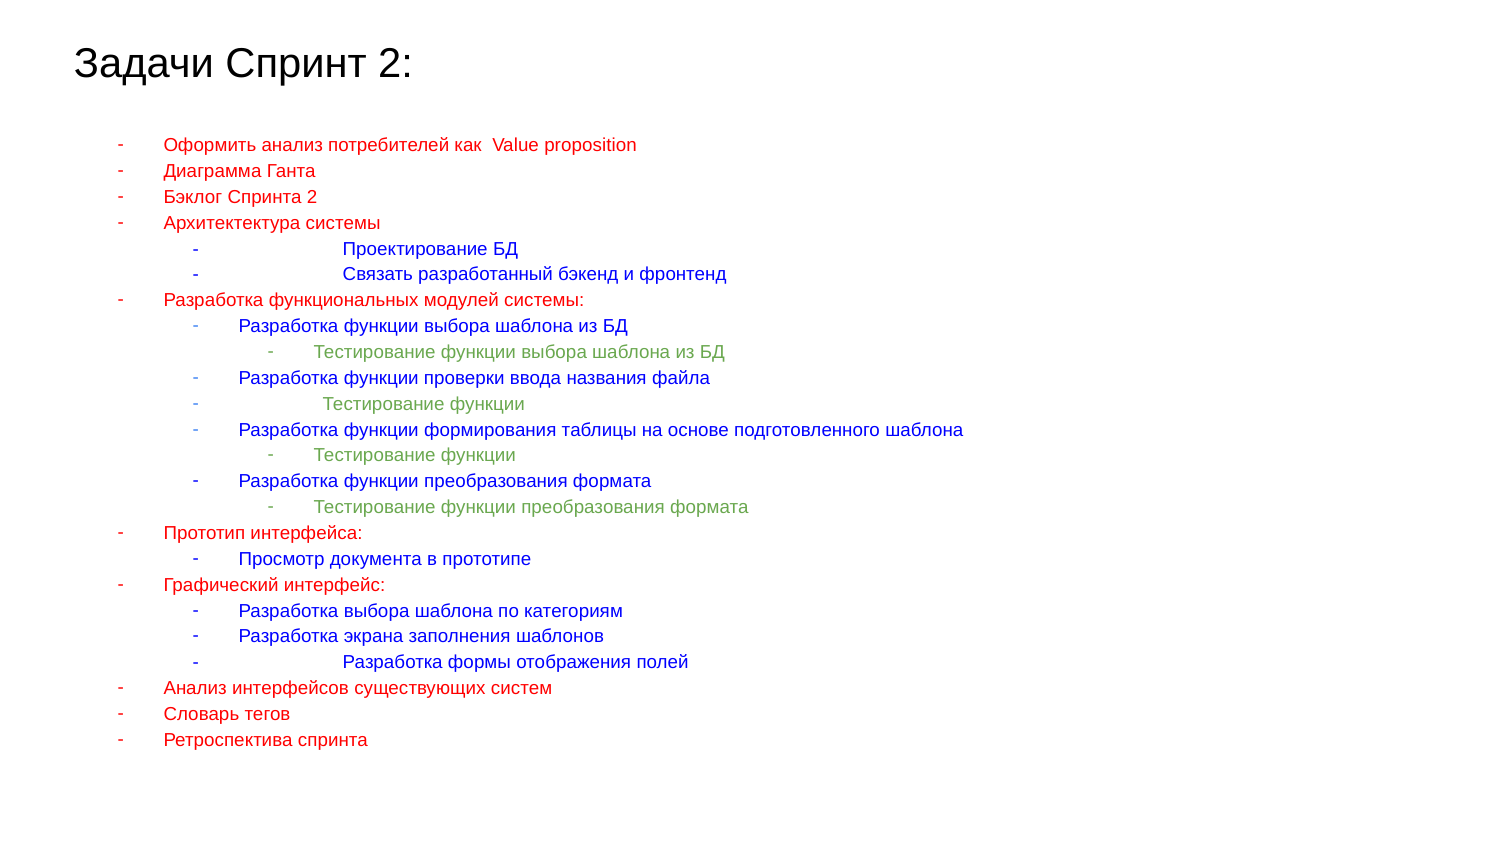

# Задачи Спринт 2:
Оформить анализ потребителей как  Value proposition
Диаграмма Ганта
Бэклог Спринта 2
Архитектектура системы
- 	Проектирование БД
-	Связать разработанный бэкенд и фронтенд
Разработка функциональных модулей системы:
Разработка функции выбора шаблона из БД
Тестирование функции выбора шаблона из БД
Разработка функции проверки ввода названия файла
                Тестирование функции
Разработка функции формирования таблицы на основе подготовленного шаблона
Тестирование функции
Разработка функции преобразования формата
Тестирование функции преобразования формата
Прототип интерфейса:
Просмотр документа в прототипе
Графический интерфейс:
Разработка выбора шаблона по категориям
Разработка экрана заполнения шаблонов
- 	Разработка формы отображения полей
Анализ интерфейсов существующих систем
Словарь тегов
Ретроспектива спринта